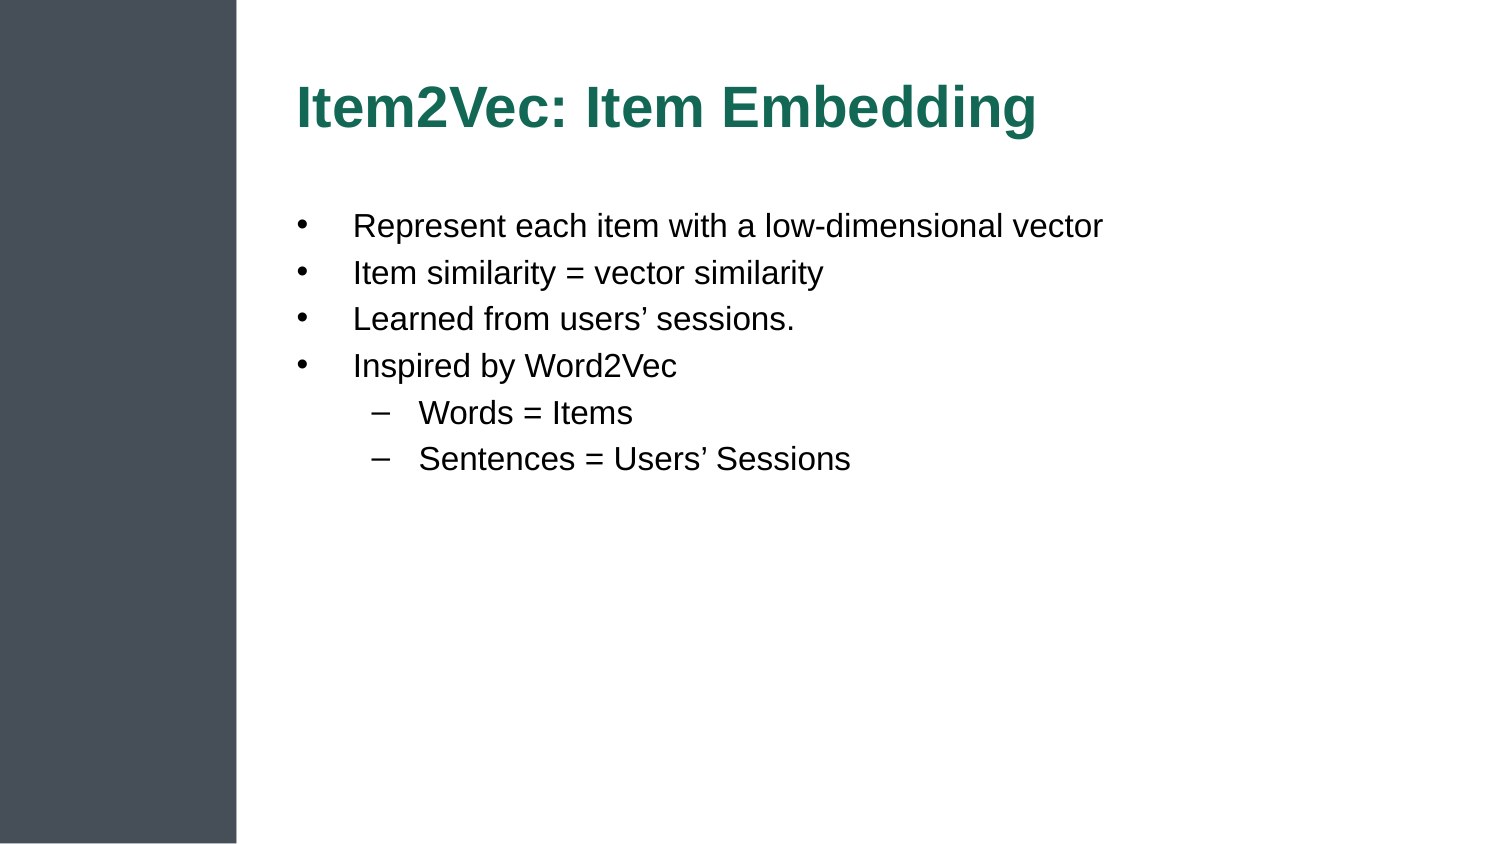

# Item2Vec: Item Embedding
Represent each item with a low-dimensional vector
Item similarity = vector similarity
Learned from users’ sessions.
Inspired by Word2Vec
Words = Items
Sentences = Users’ Sessions